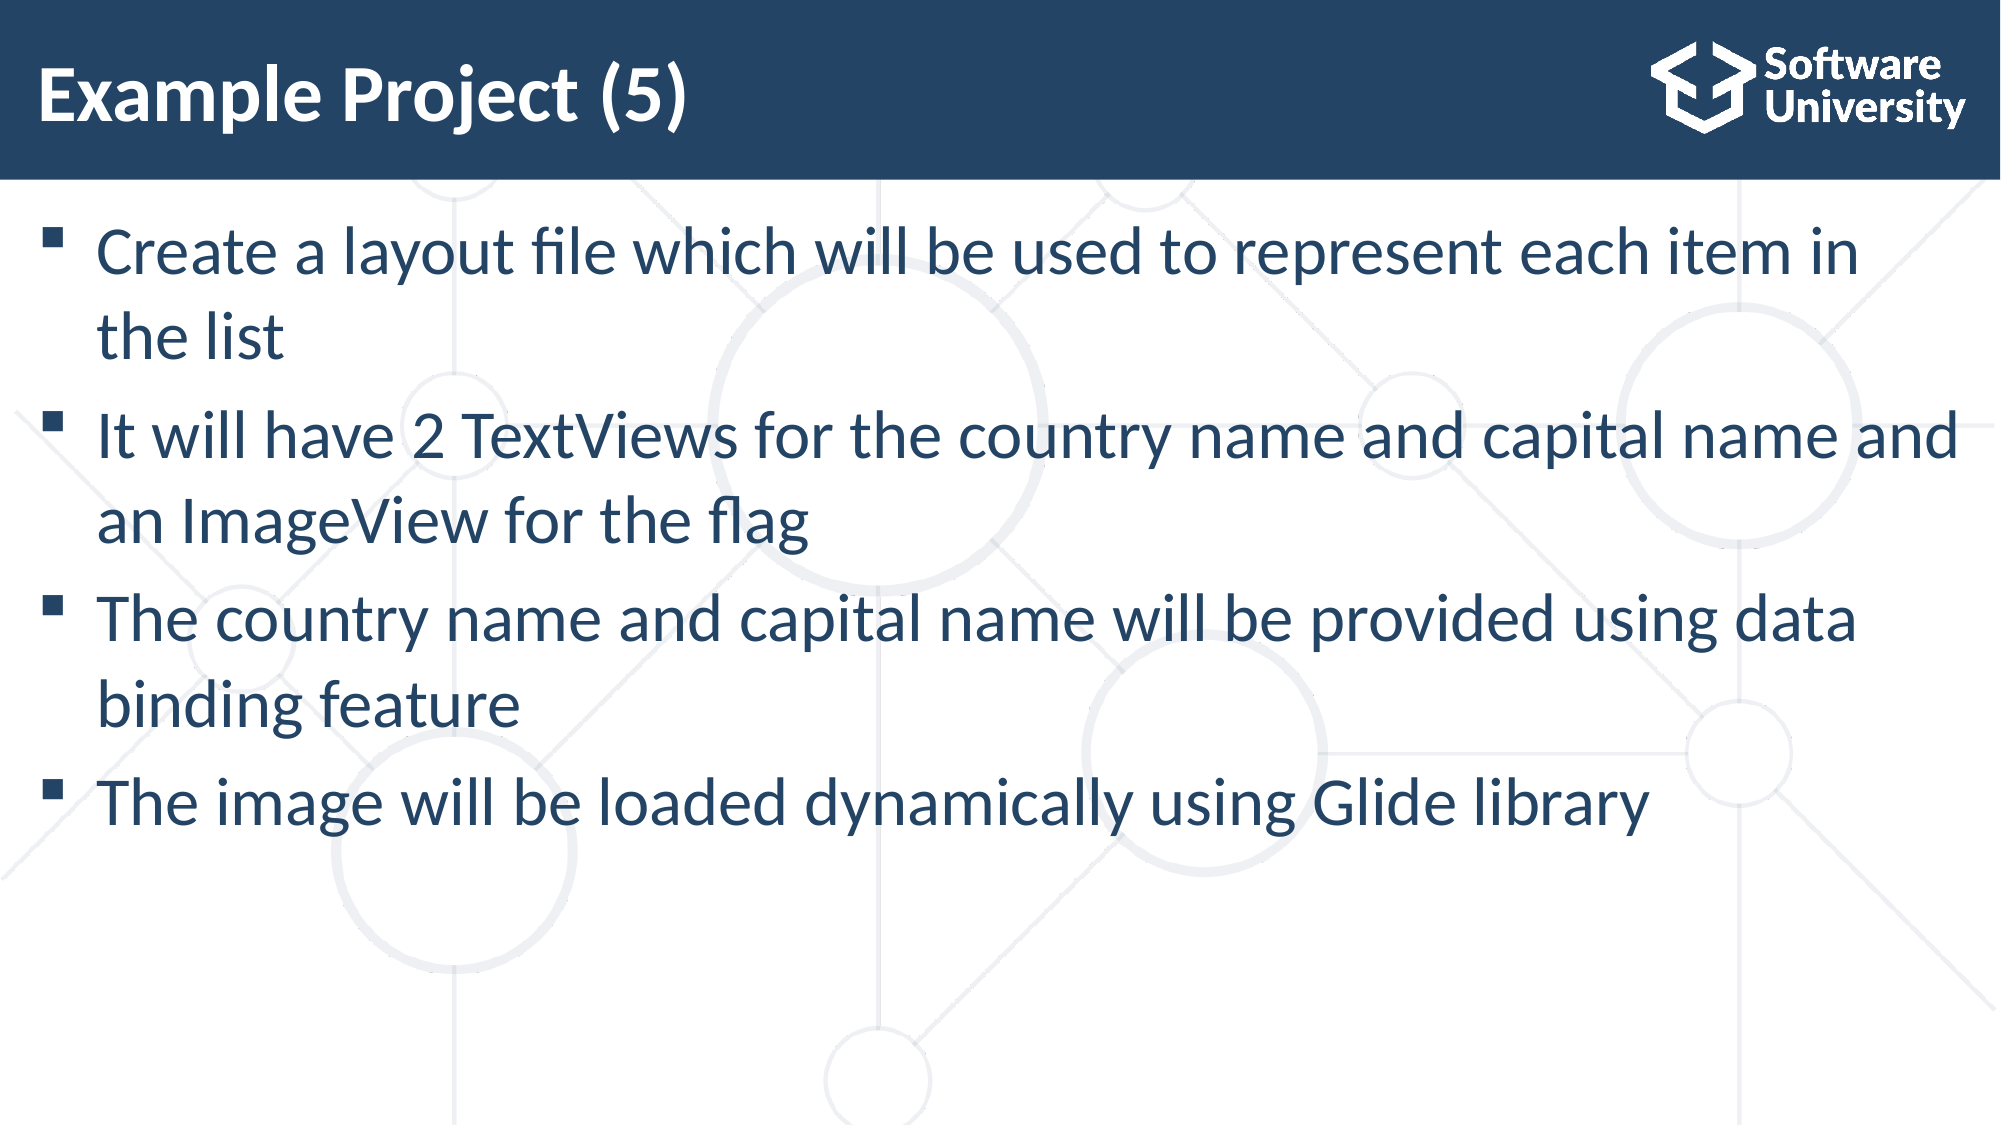

# Example Project (5)
Create a layout file which will be used to represent each item in the list
It will have 2 TextViews for the country name and capital name and an ImageView for the flag
The country name and capital name will be provided using data binding feature
The image will be loaded dynamically using Glide library